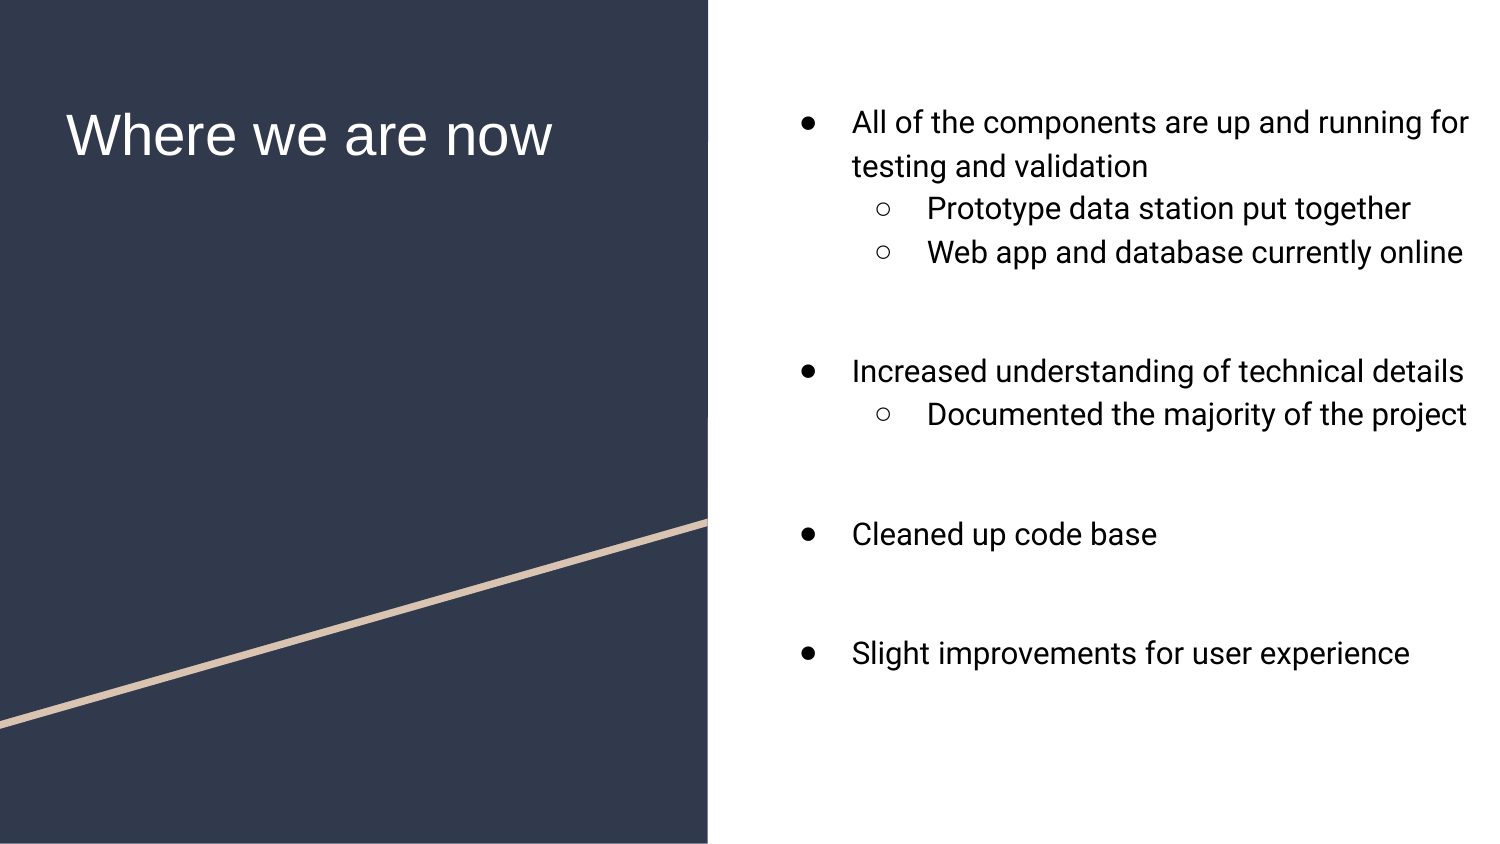

# Where we are now
All of the components are up and running for testing and validation
Prototype data station put together
Web app and database currently online

Increased understanding of technical details
Documented the majority of the project

Cleaned up code base

Slight improvements for user experience